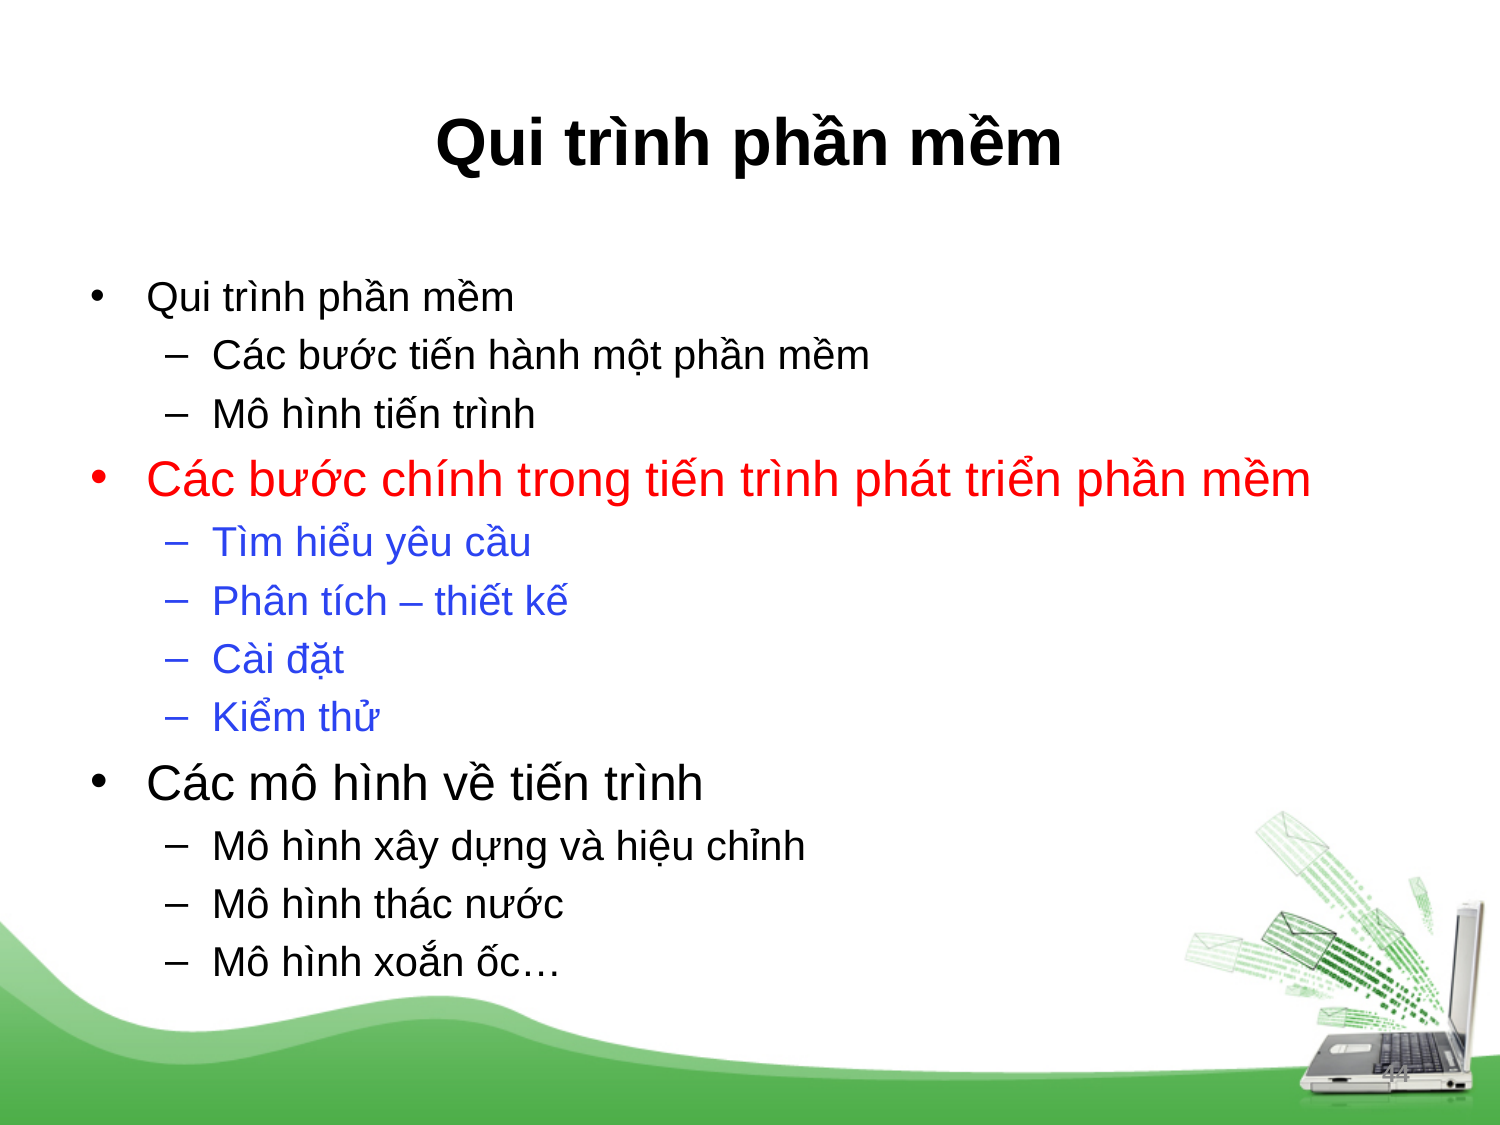

# Qui trình phần mềm
Qui trình phần mềm
Các bước tiến hành một phần mềm
Mô hình tiến trình
Các bước chính trong tiến trình phát triển phần mềm
Tìm hiểu yêu cầu
Phân tích – thiết kế
Cài đặt
Kiểm thử
Các mô hình về tiến trình
Mô hình xây dựng và hiệu chỉnh
Mô hình thác nước
Mô hình xoắn ốc…
44